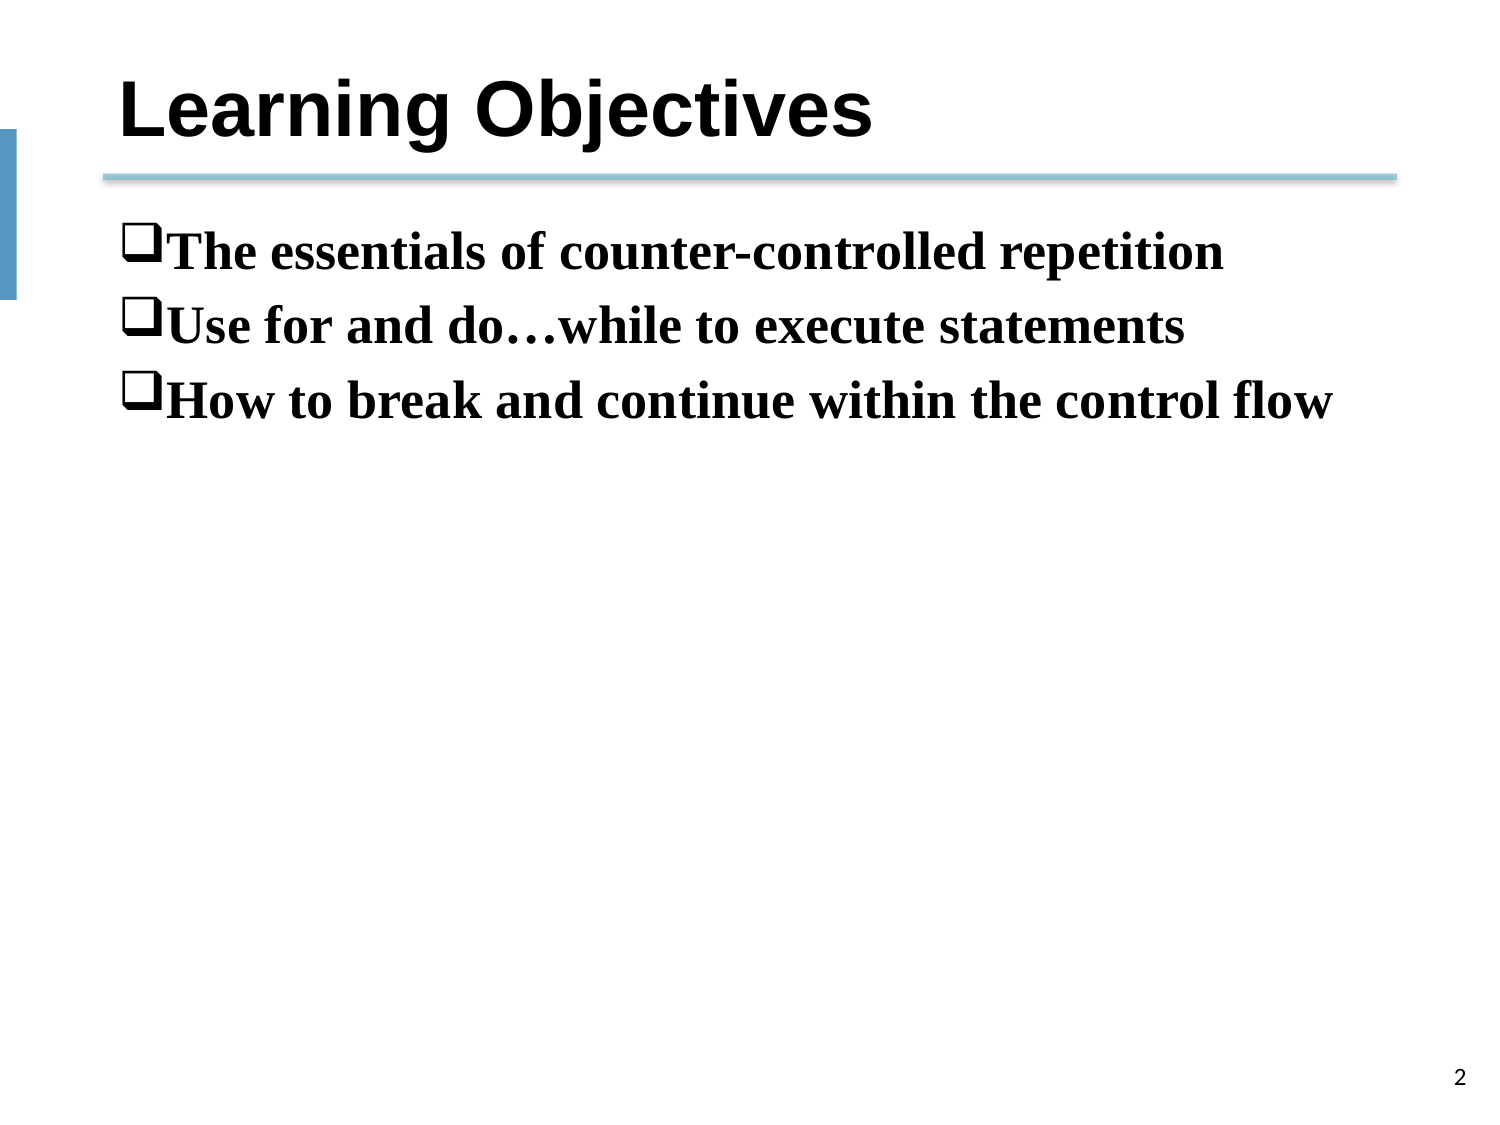

# Learning Objectives
The essentials of counter-controlled repetition
Use for and do…while to execute statements
How to break and continue within the control flow

2